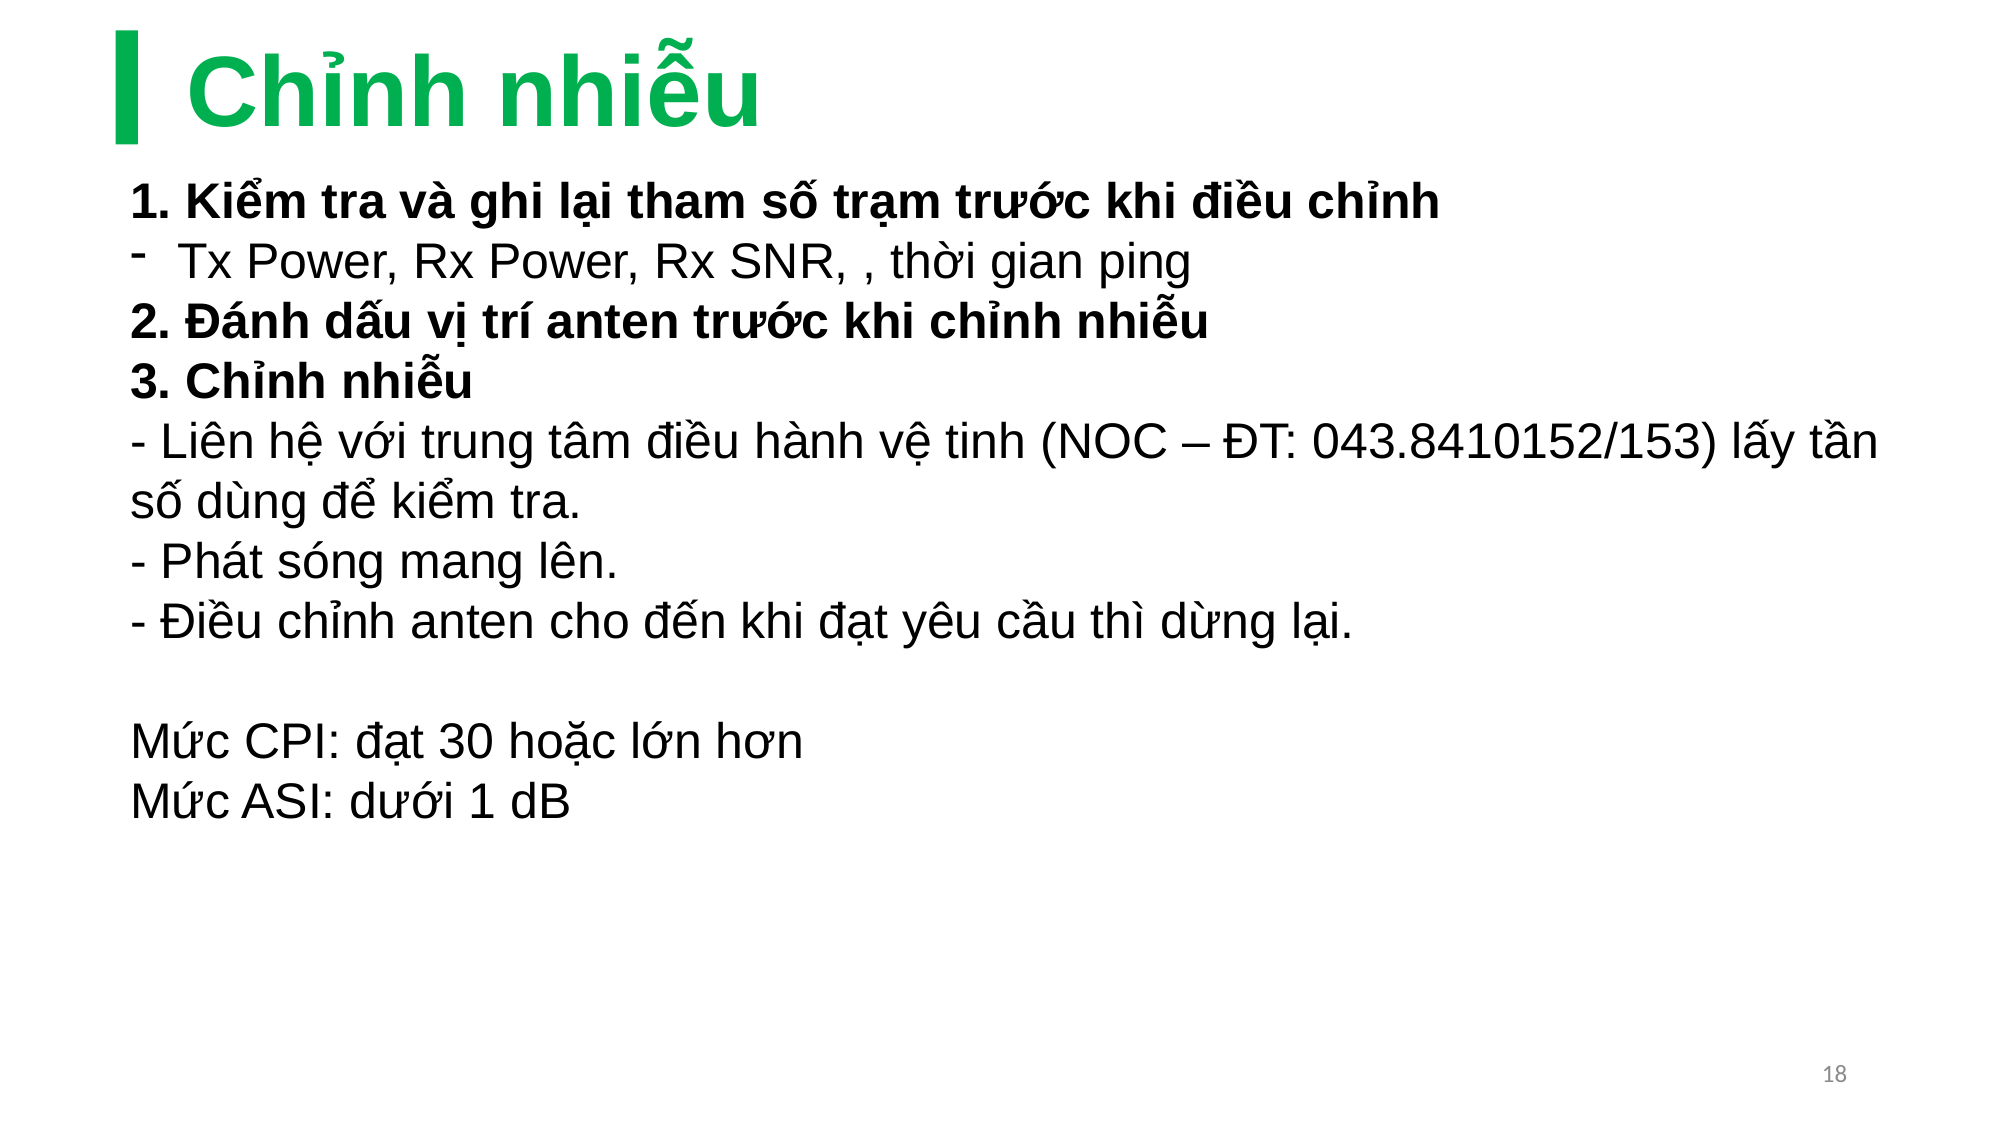

Chỉnh nhiễu
1. Kiểm tra và ghi lại tham số trạm trước khi điều chỉnh
Tx Power, Rx Power, Rx SNR, , thời gian ping
2. Đánh dấu vị trí anten trước khi chỉnh nhiễu
3. Chỉnh nhiễu
- Liên hệ với trung tâm điều hành vệ tinh (NOC – ĐT: 043.8410152/153) lấy tần số dùng để kiểm tra.
- Phát sóng mang lên.
- Điều chỉnh anten cho đến khi đạt yêu cầu thì dừng lại.

Mức CPI: đạt 30 hoặc lớn hơn
Mức ASI: dưới 1 dB
18